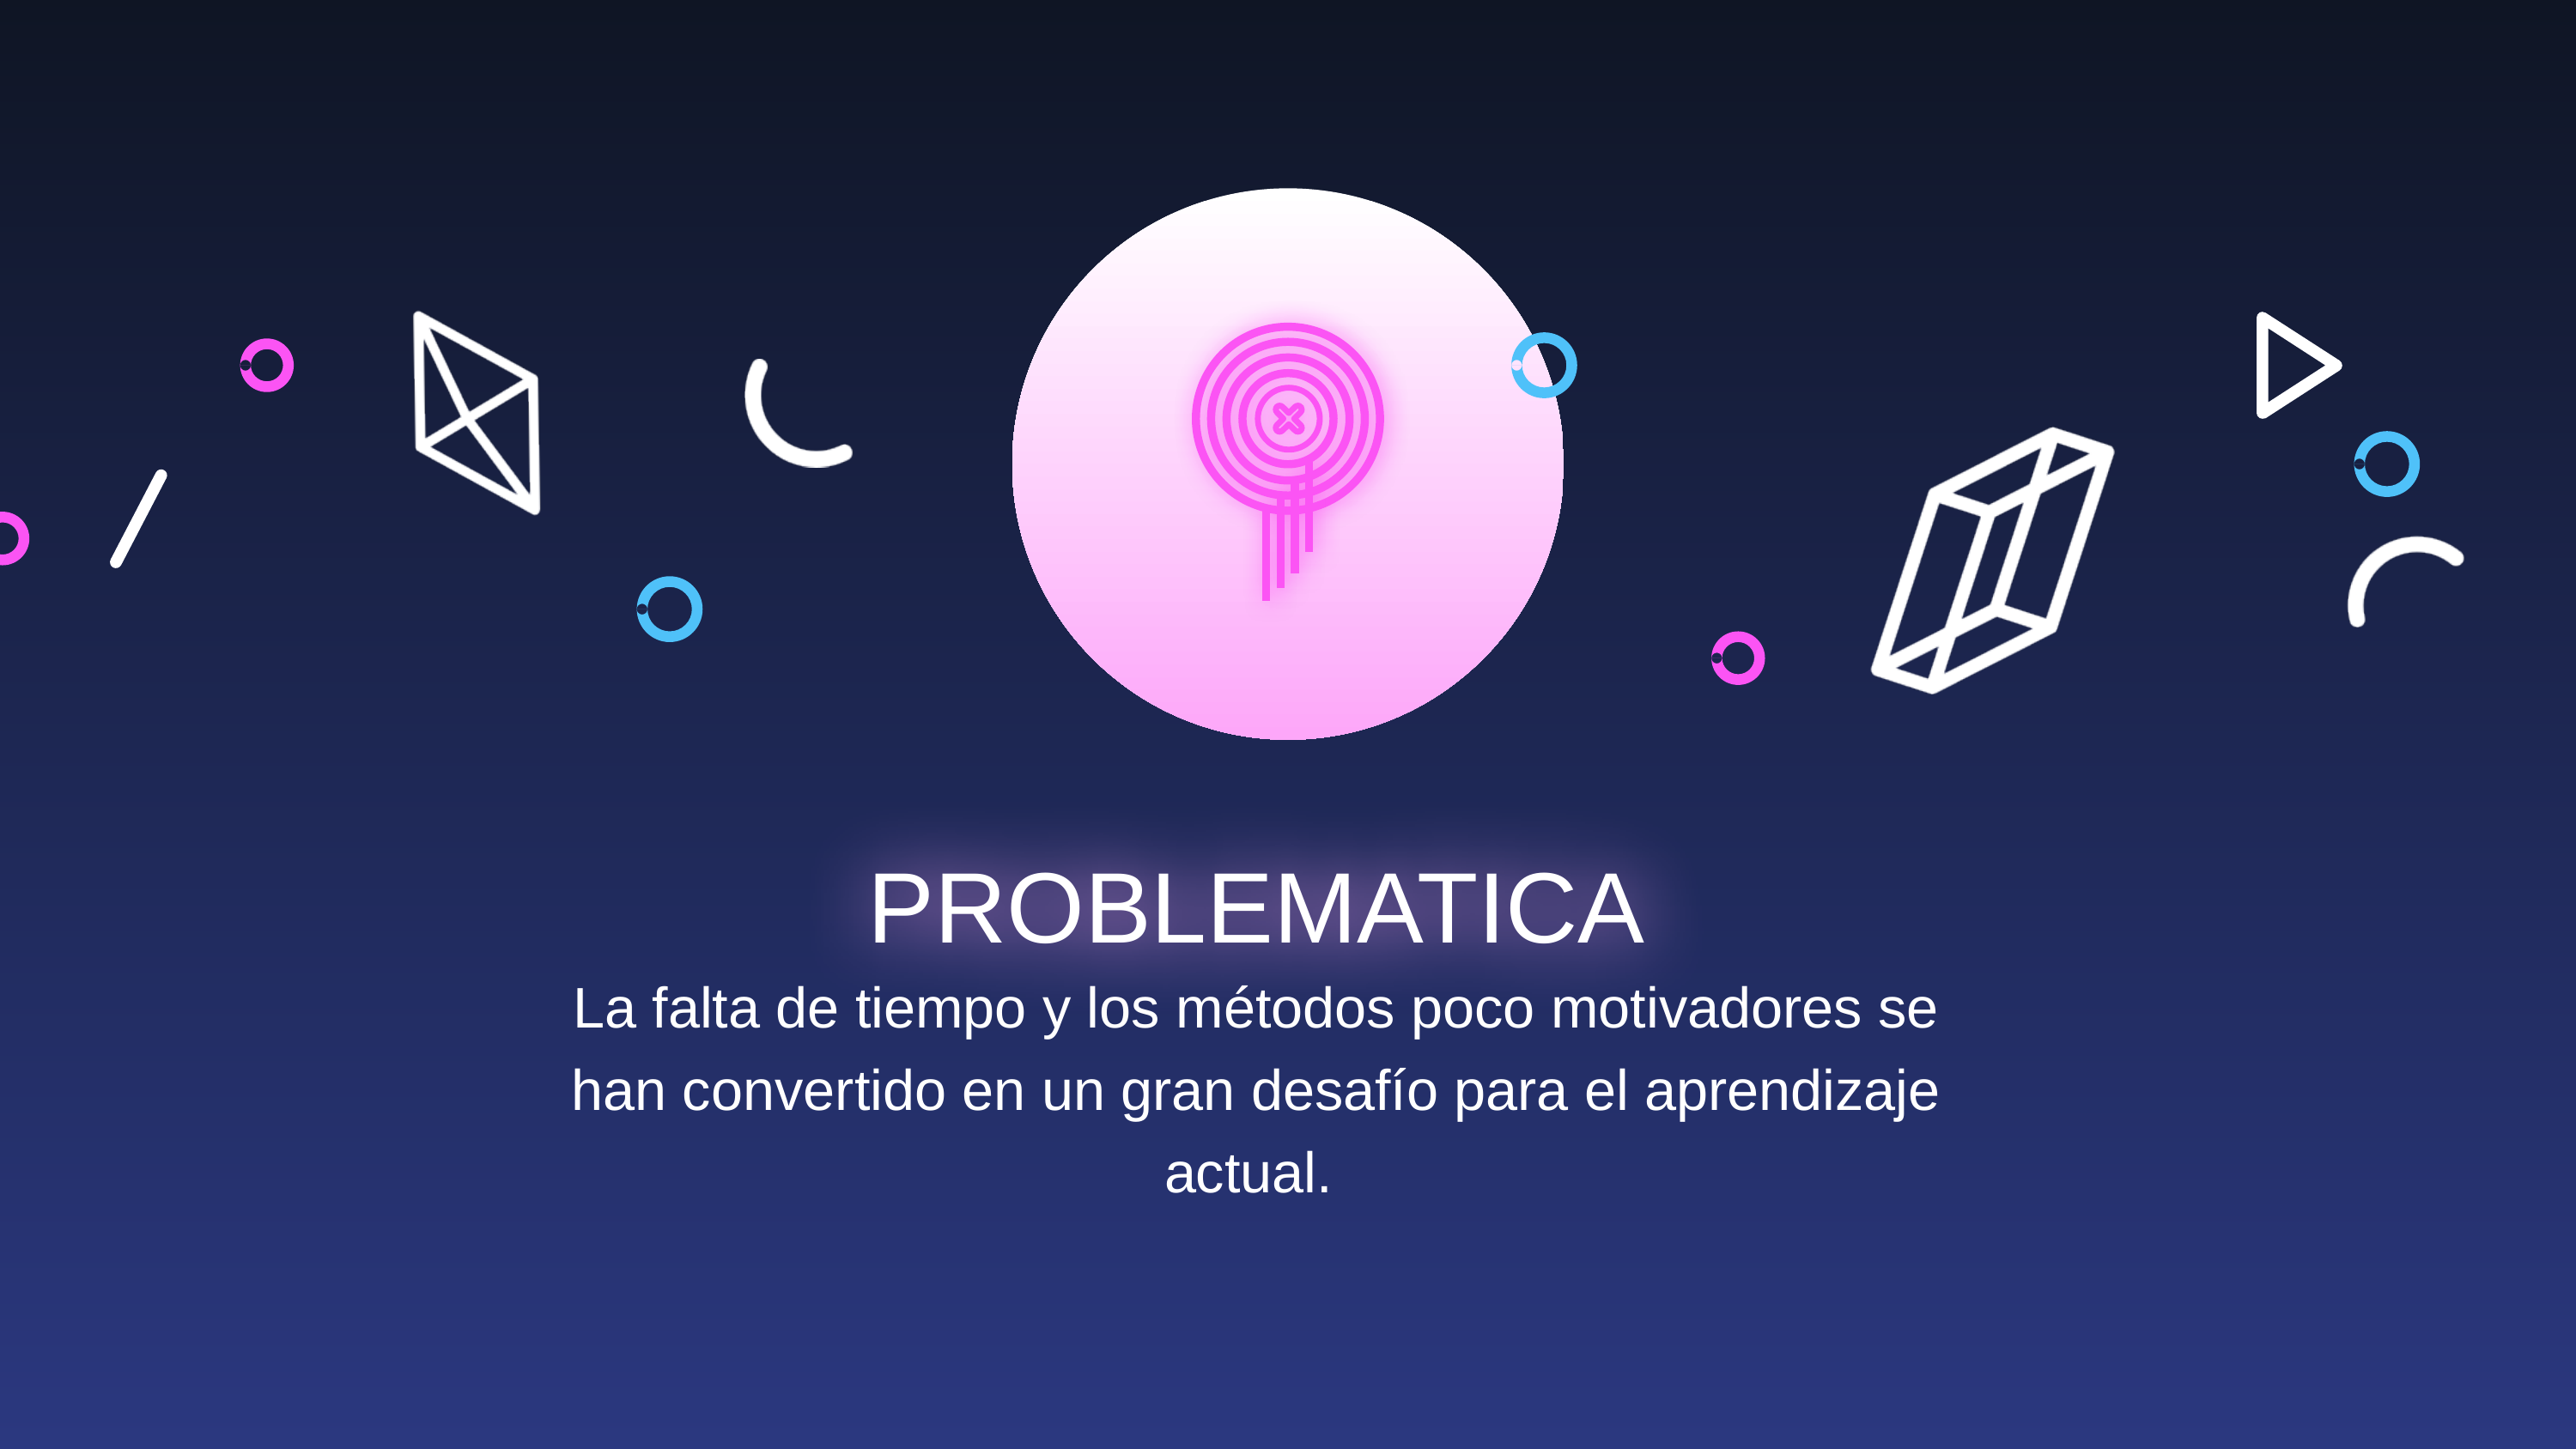

PROBLEMATICA
La falta de tiempo y los métodos poco motivadores se han convertido en un gran desafío para el aprendizaje actual.